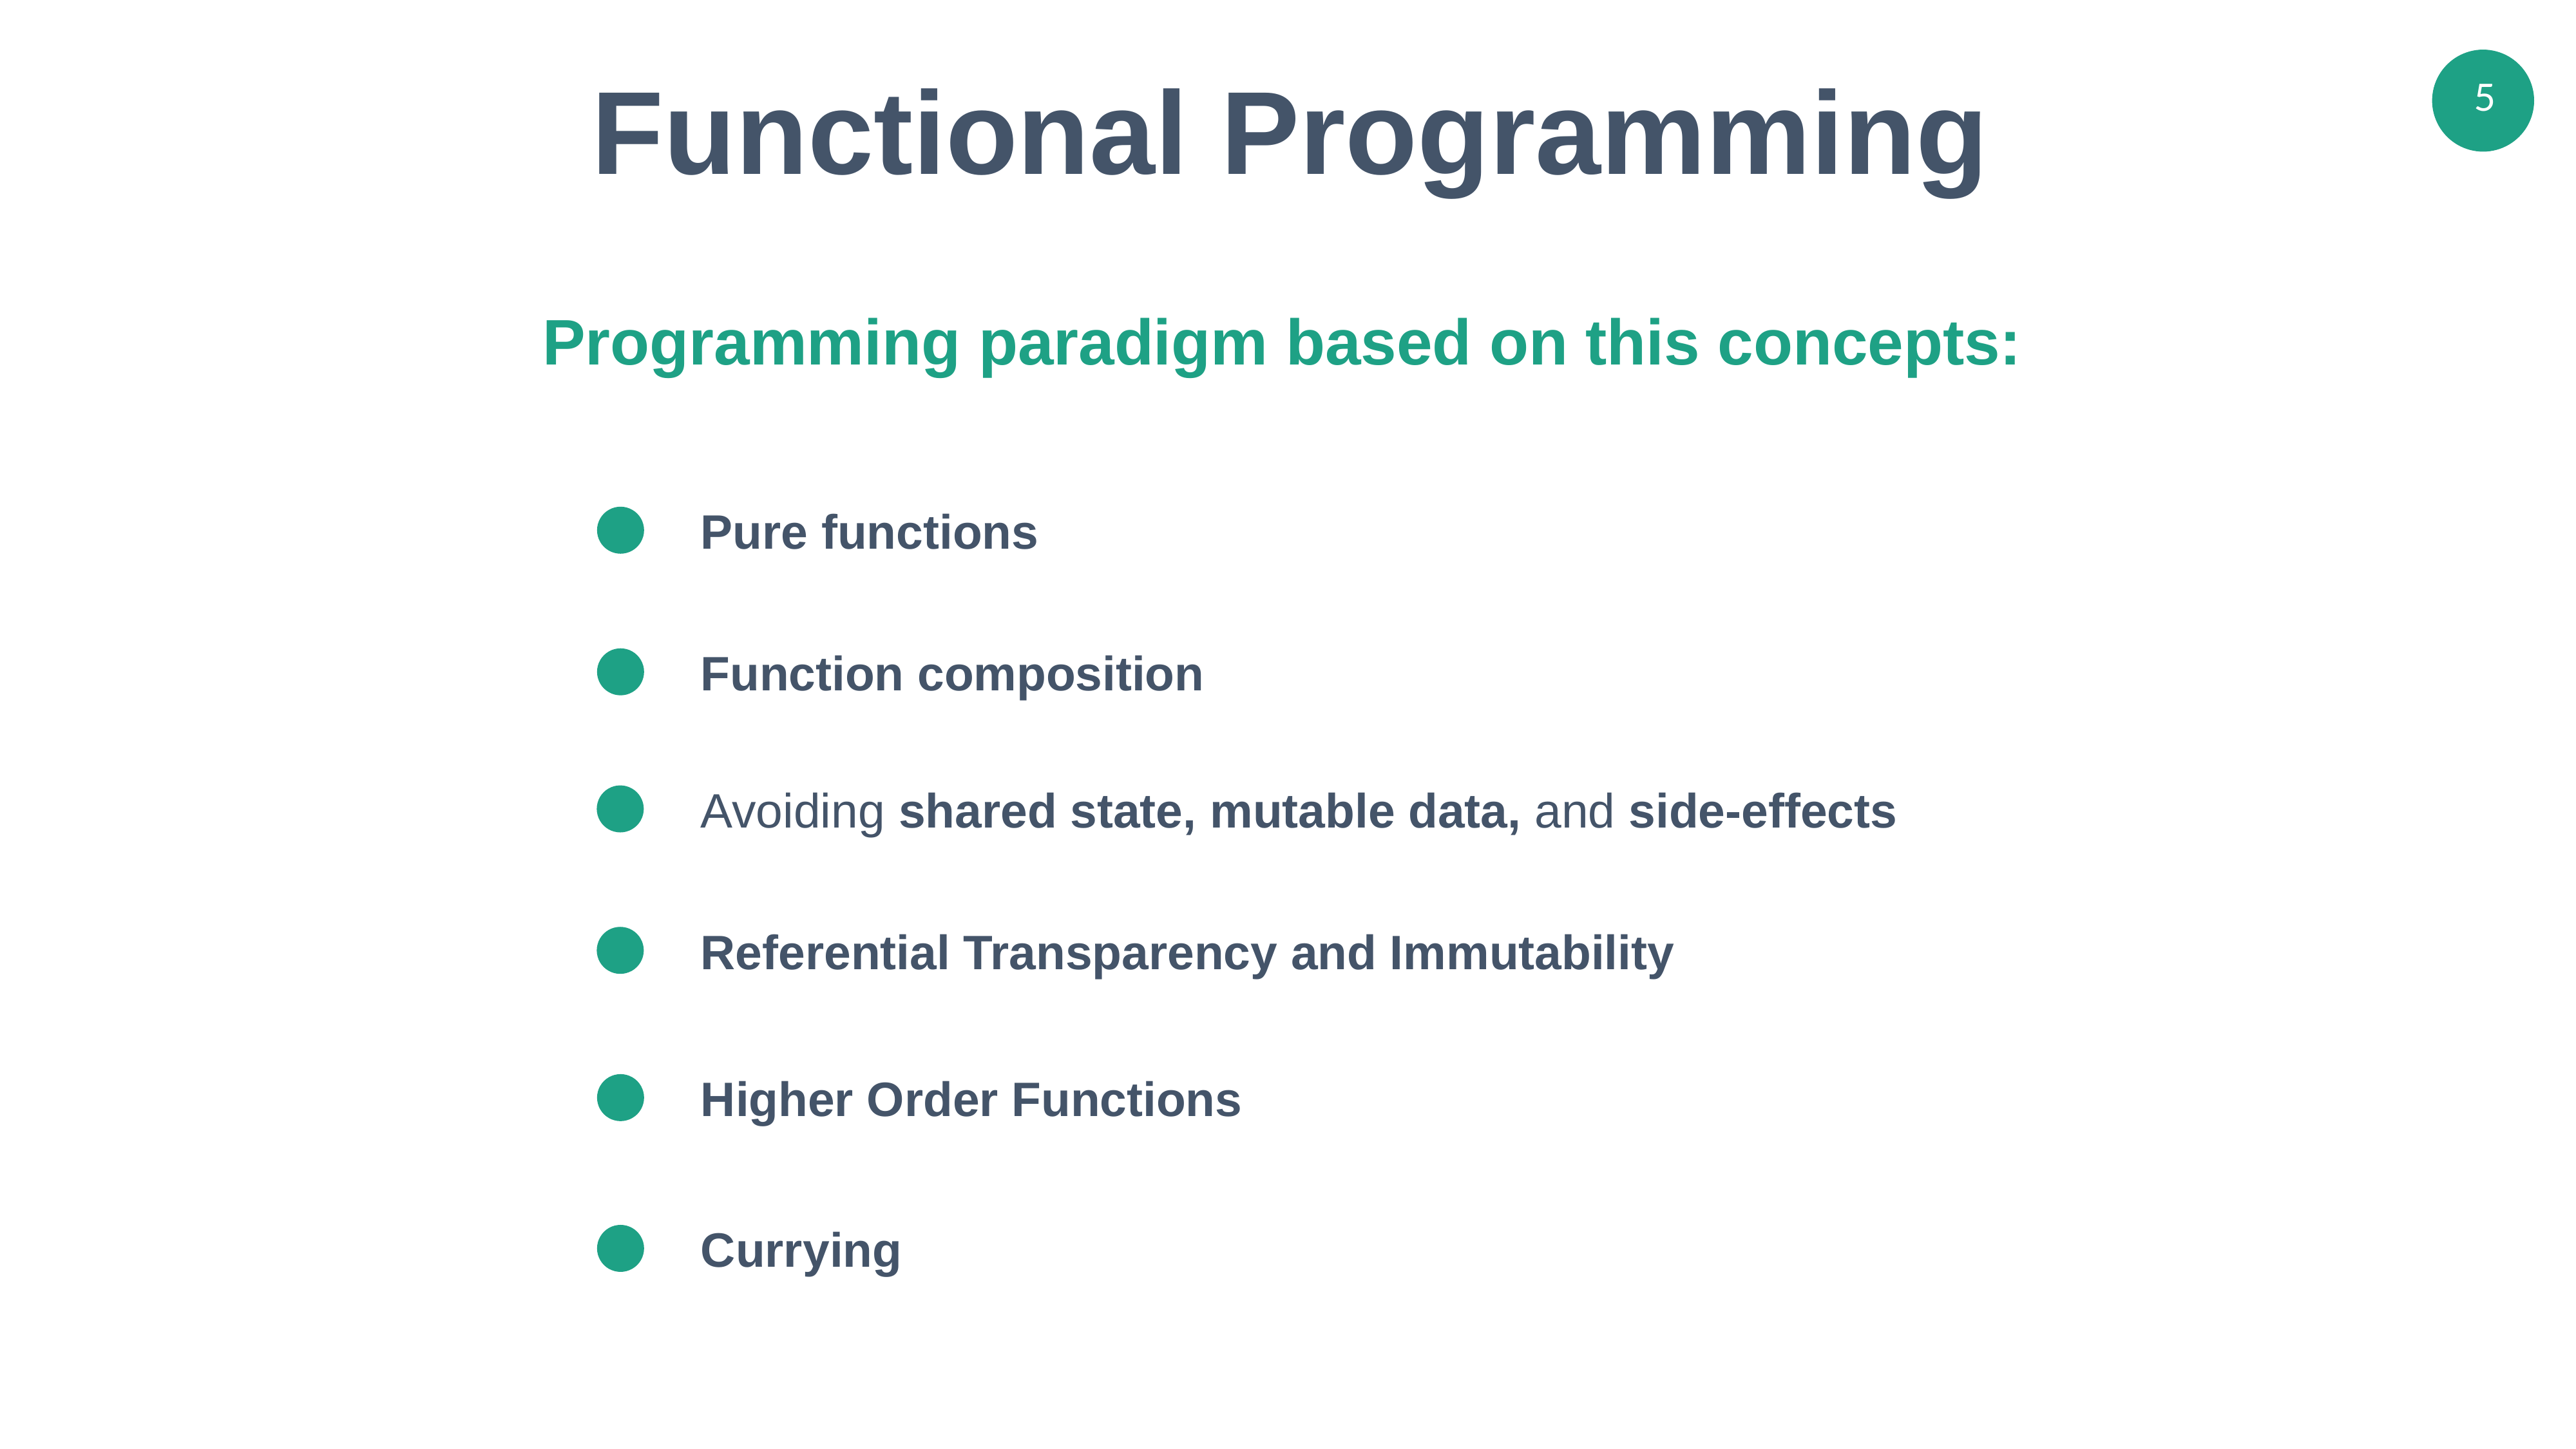

Functional Programming
Programming paradigm based on this concepts:
Pure functions

Function composition

Avoiding shared state, mutable data, and side-effects

Referential Transparency and Immutability

Higher Order Functions

Currying